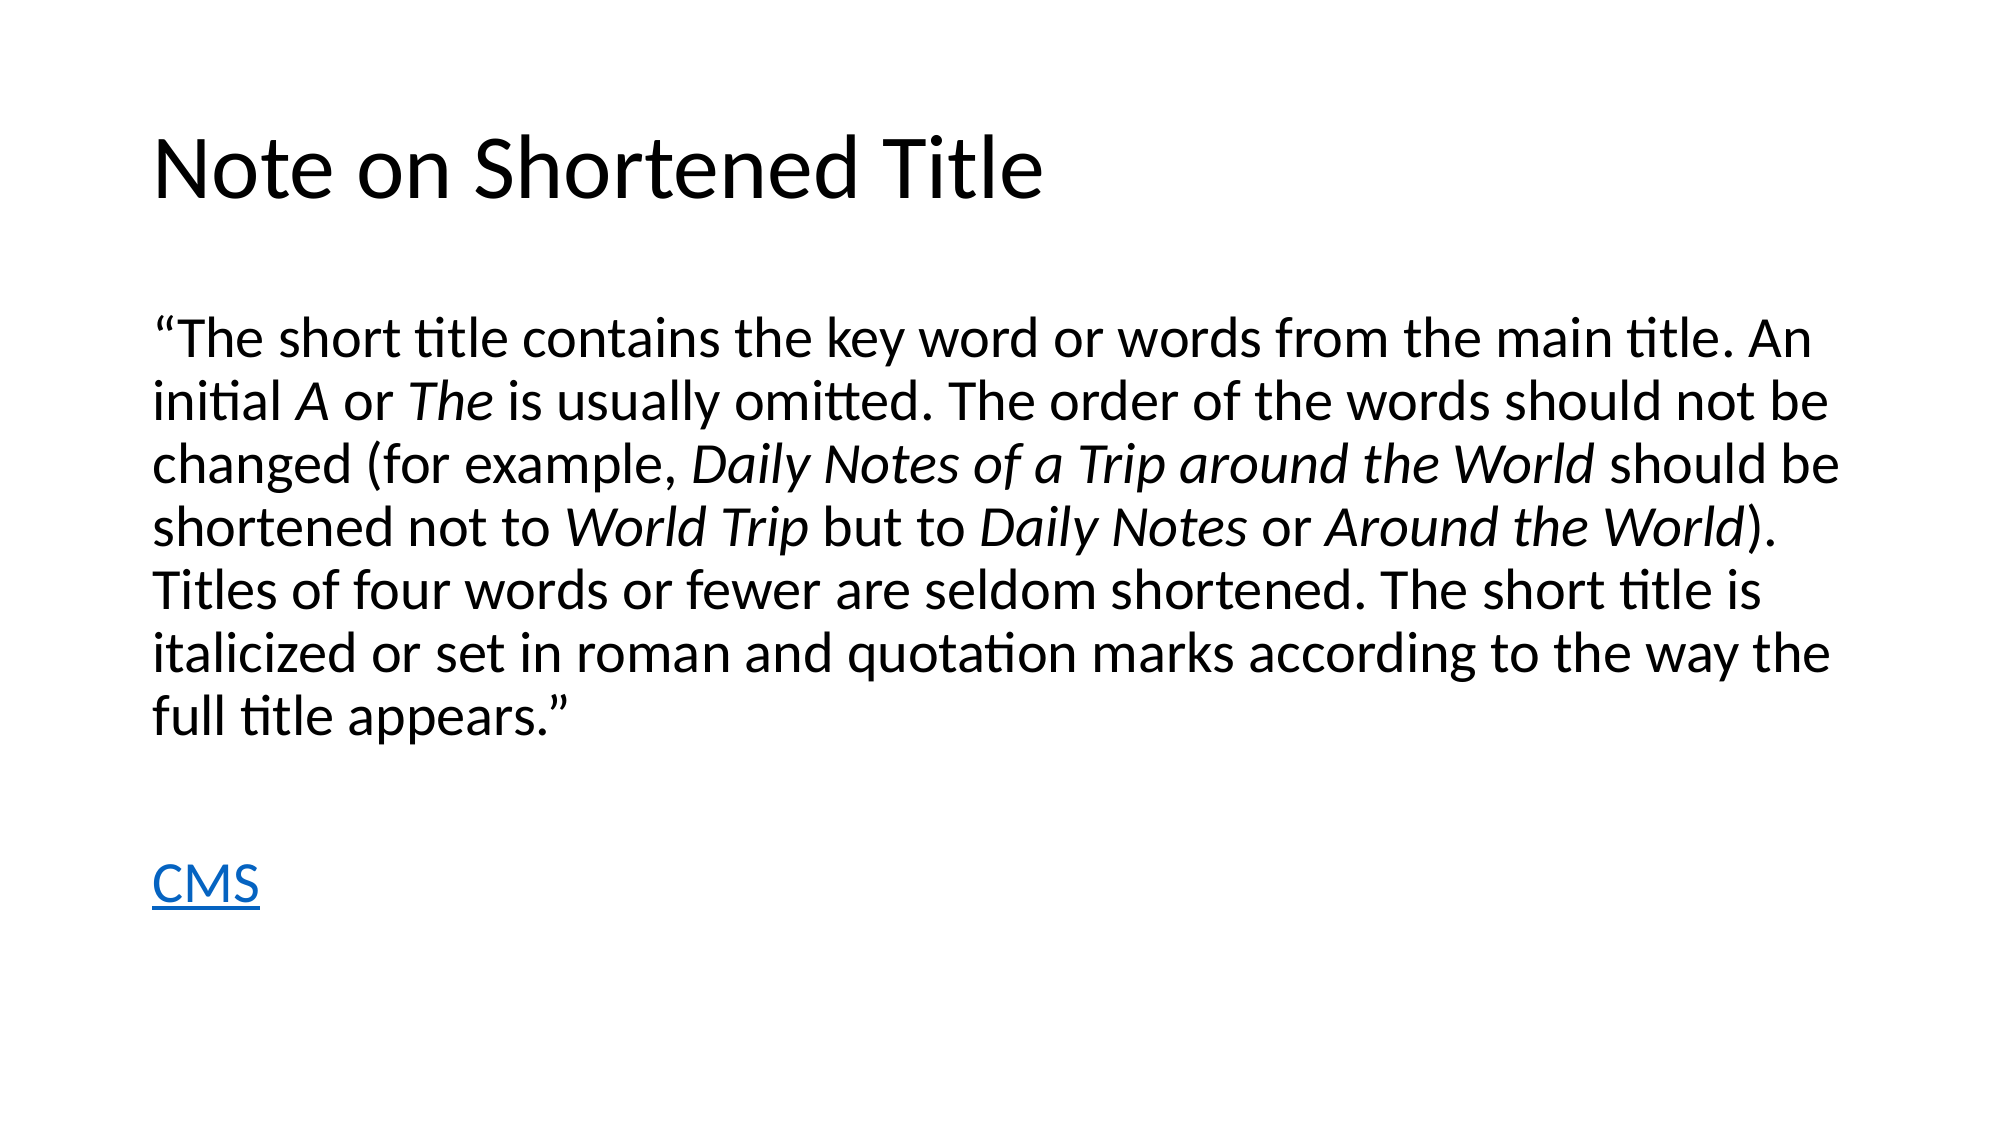

# Note on Shortened Title
“The short title contains the key word or words from the main title. An initial A or The is usually omitted. The order of the words should not be changed (for example, Daily Notes of a Trip around the World should be shortened not to World Trip but to Daily Notes or Around the World). Titles of four words or fewer are seldom shortened. The short title is italicized or set in roman and quotation marks according to the way the full title appears.”

CMS